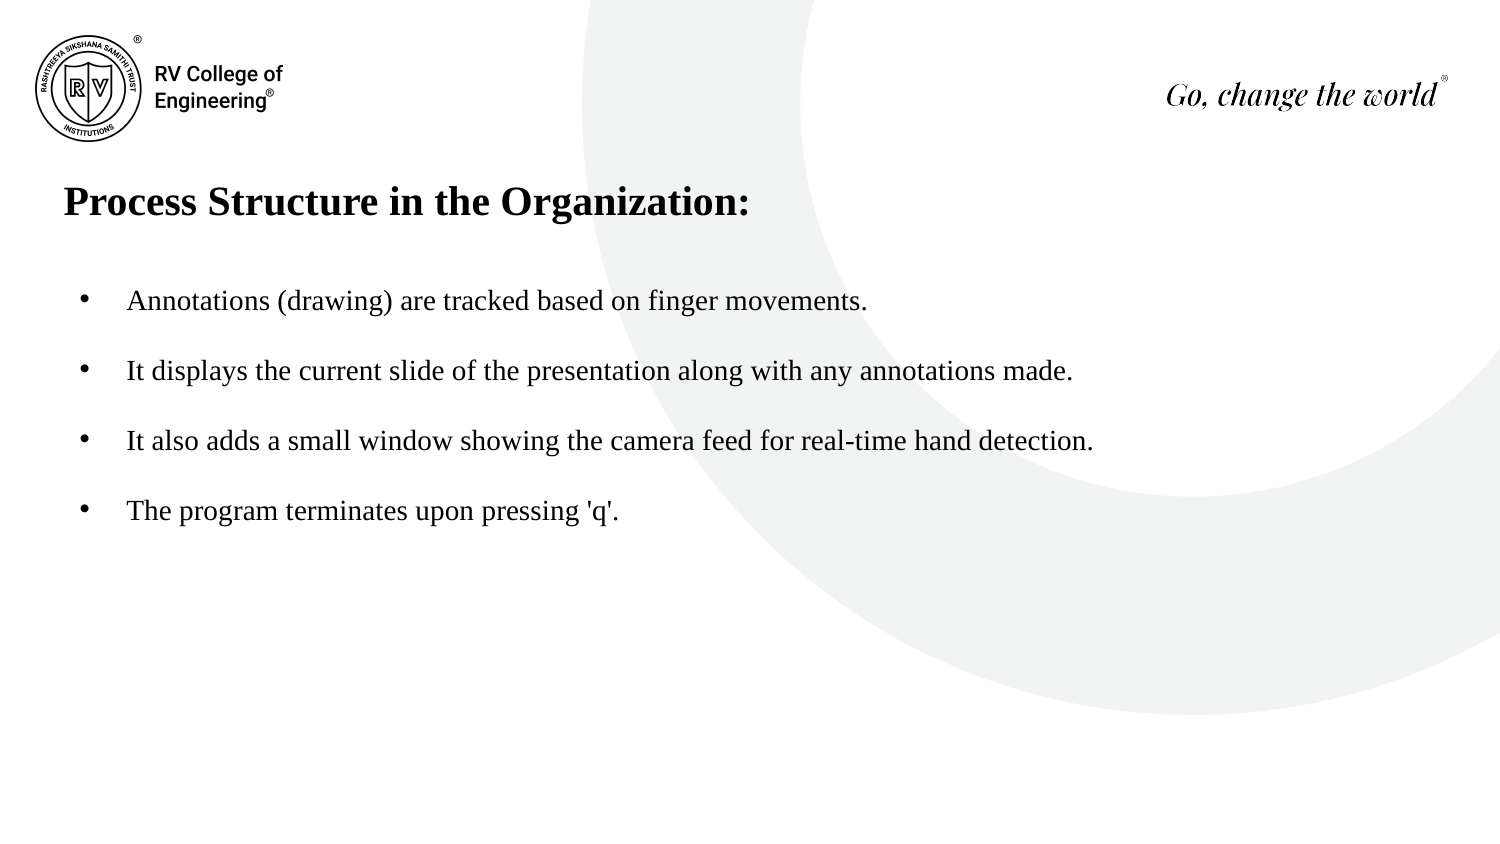

Process Structure in the Organization:
Annotations (drawing) are tracked based on finger movements.

It displays the current slide of the presentation along with any annotations made.

It also adds a small window showing the camera feed for real-time hand detection.

The program terminates upon pressing 'q'.